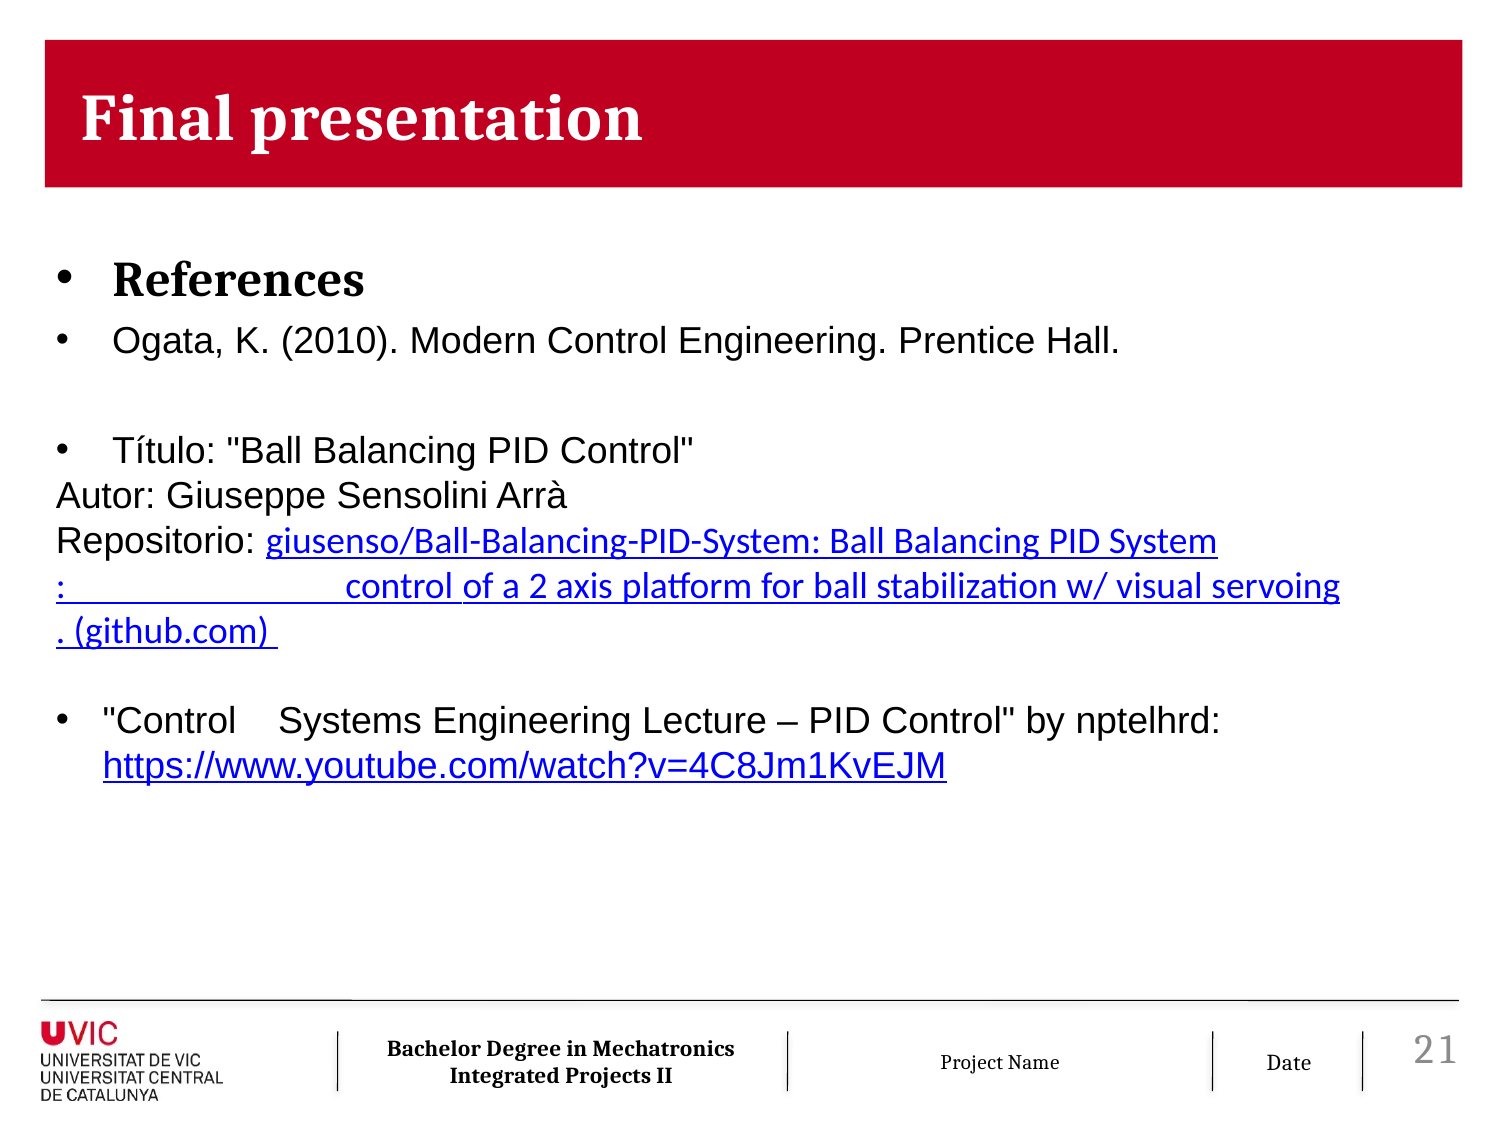

References
Ogata, K. (2010). Modern Control Engineering. Prentice Hall.

Título: "Ball Balancing PID Control"
Autor: Giuseppe Sensolini Arrà
Repositorio: giusenso/Ball-Balancing-PID-System: Ball Balancing PID System:                                 control of a 2 axis platform for ball stabilization w/ visual servoing. (github.com)

"Control    Systems Engineering Lecture – PID Control" by nptelhrd: https://www.youtube.com/watch?v=4C8Jm1KvEJM

21